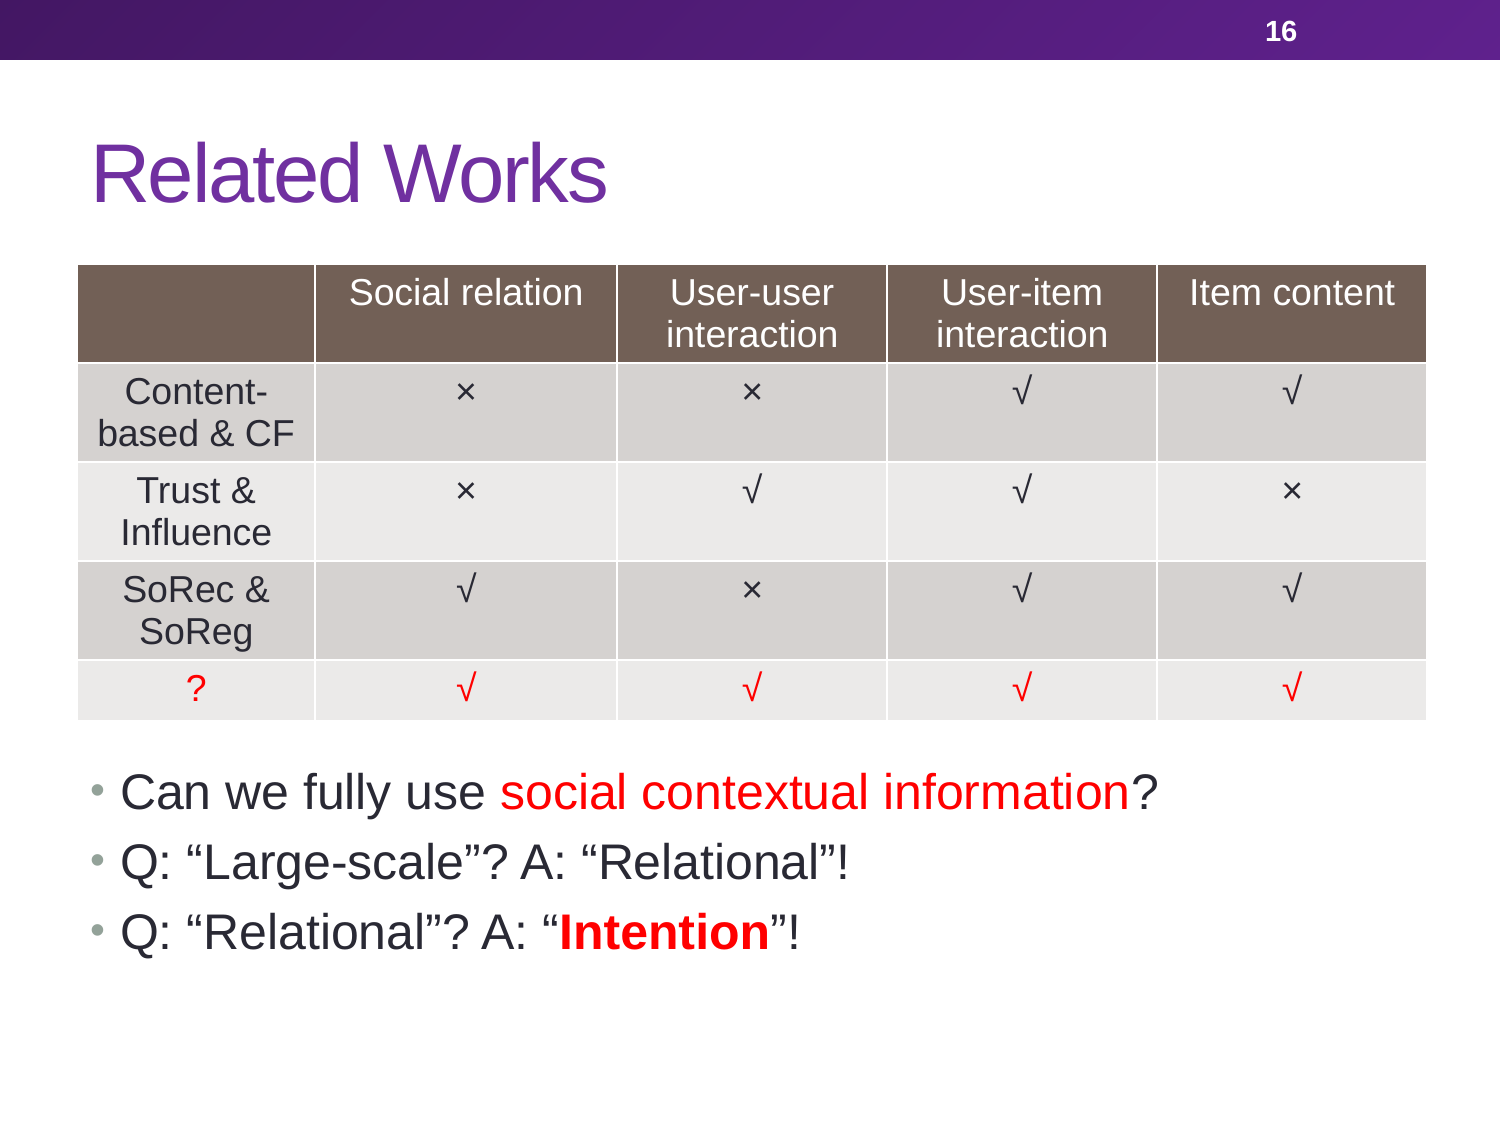

16
# Related Works

Can we fully use social contextual information?
Q: “Large-scale”? A: “Relational”!
Q: “Relational”? A: “Intention”!

|  | Social relation | User-user interaction | User-item interaction | Item content |
| --- | --- | --- | --- | --- |
| Content-based & CF | × | × | √ | √ |
| Trust & Influence | × | √ | √ | × |
| SoRec & SoReg | √ | × | √ | √ |
| ? | √ | √ | √ | √ |